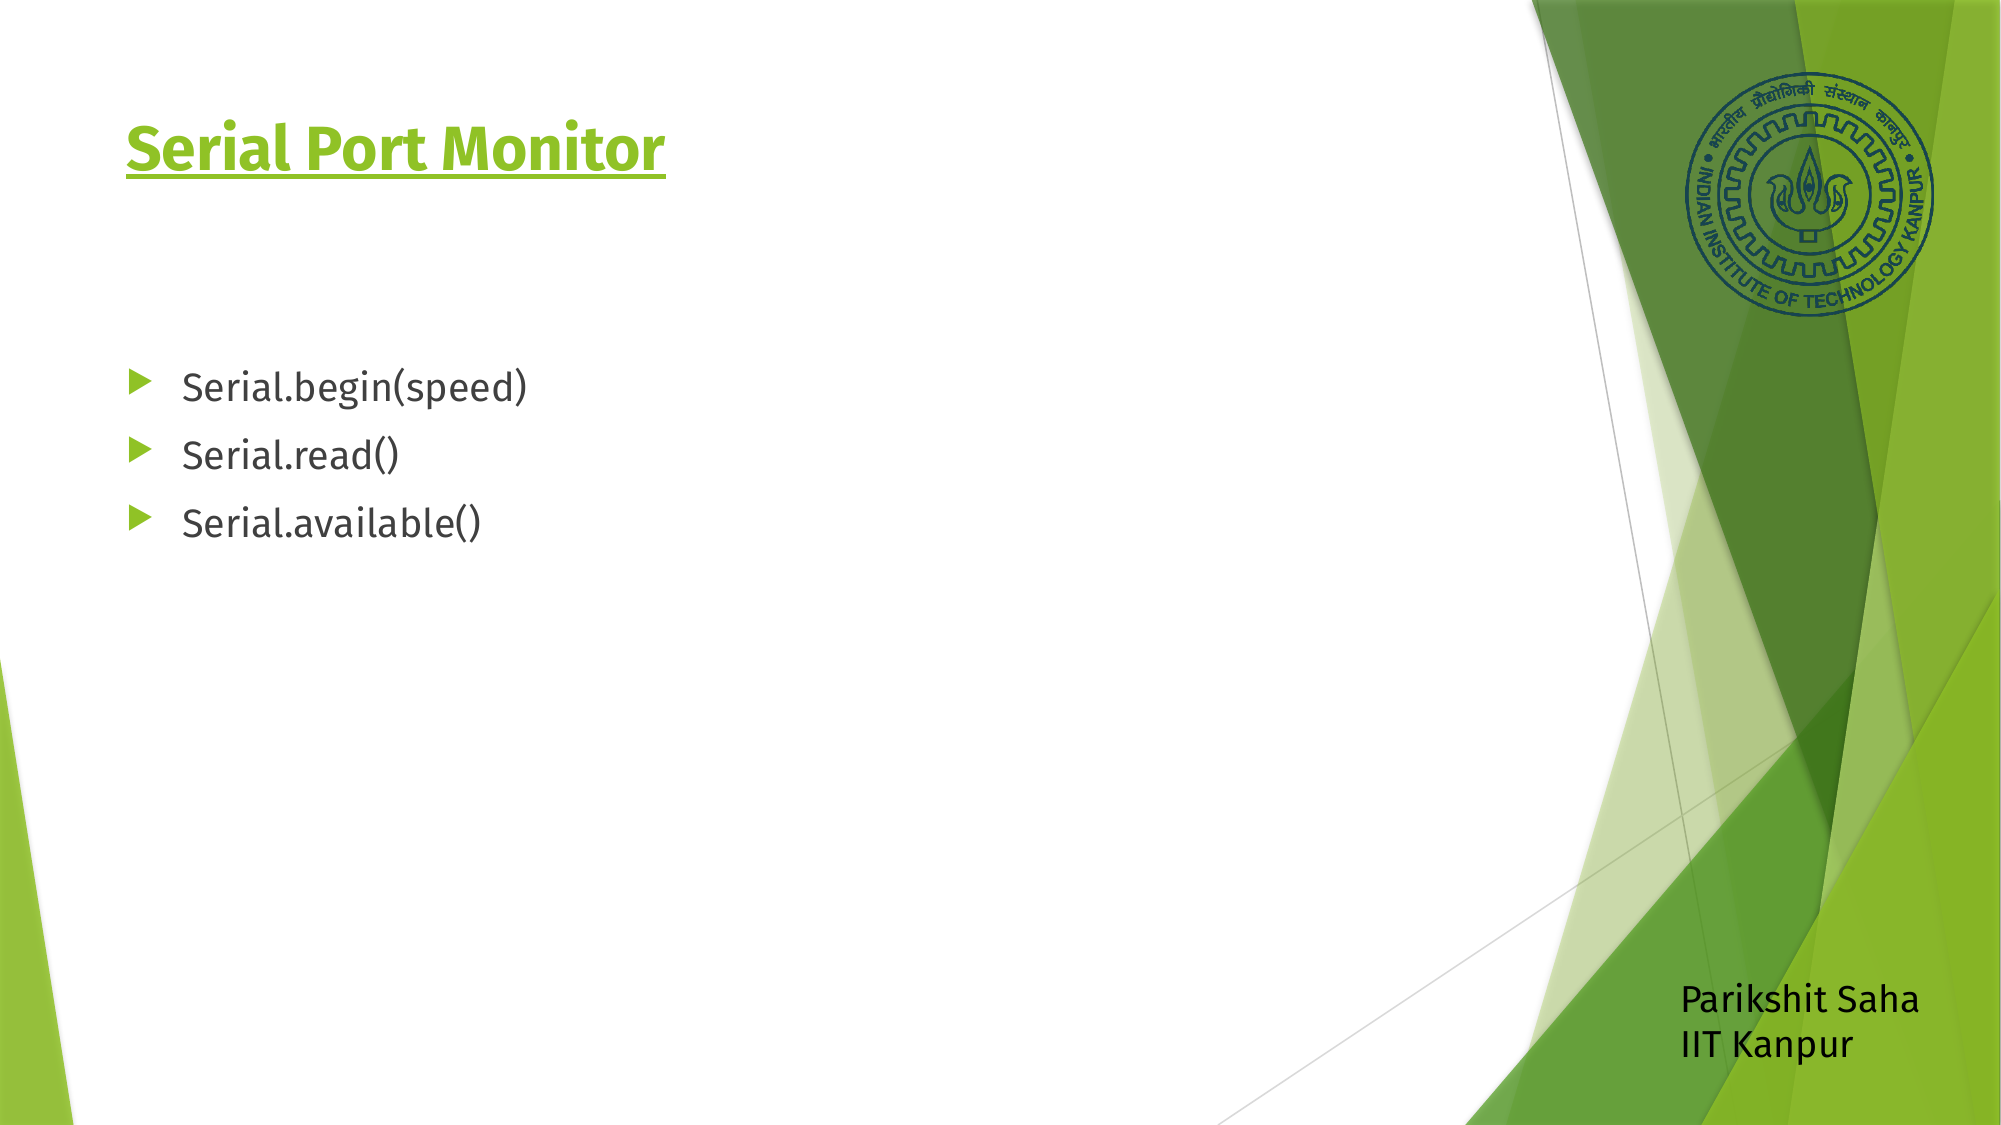

# Serial Port Monitor
Serial.begin(speed)
Serial.read()
Serial.available()